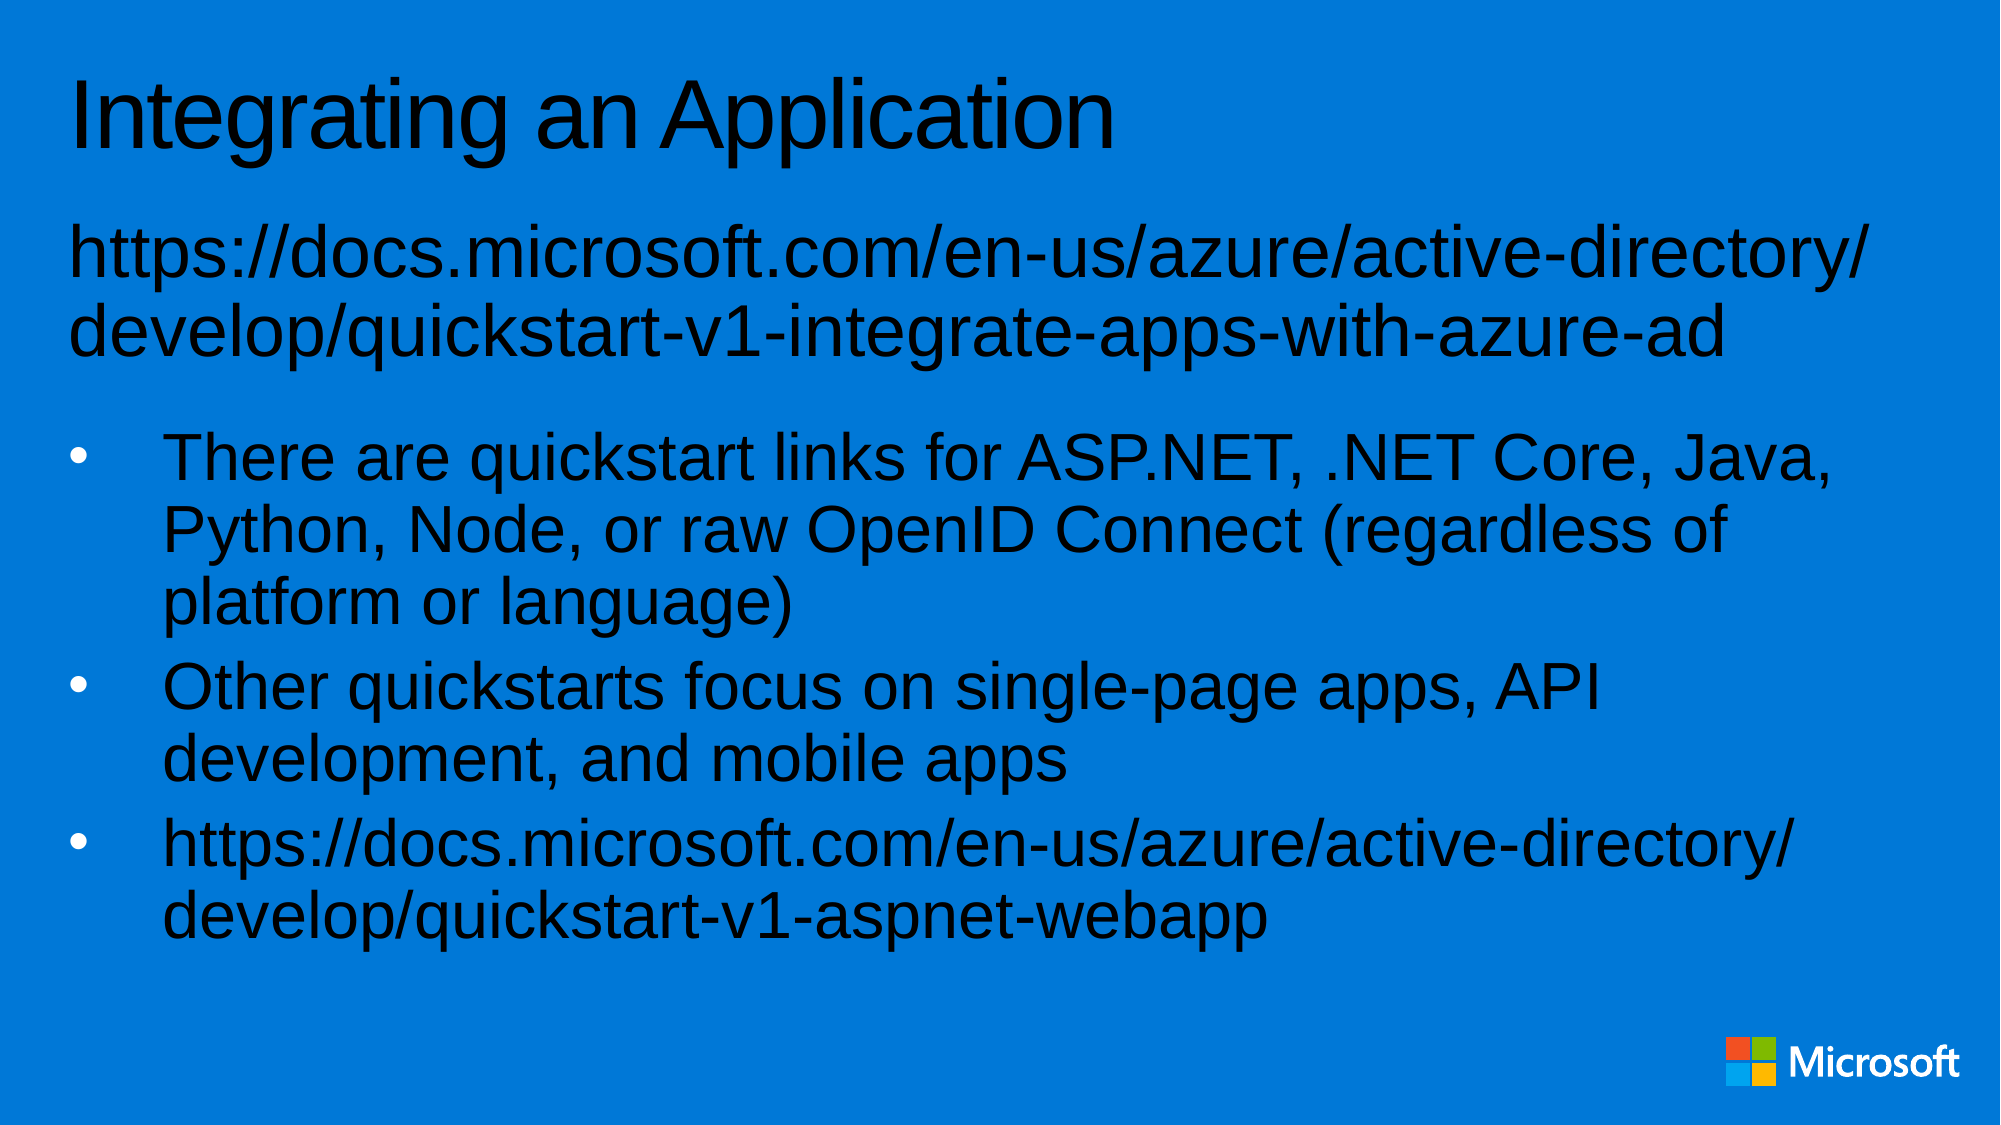

# Integrating an Application
https://docs.microsoft.com/en-us/azure/active-directory/develop/quickstart-v1-integrate-apps-with-azure-ad
There are quickstart links for ASP.NET, .NET Core, Java, Python, Node, or raw OpenID Connect (regardless of platform or language)
Other quickstarts focus on single-page apps, API development, and mobile apps
https://docs.microsoft.com/en-us/azure/active-directory/develop/quickstart-v1-aspnet-webapp